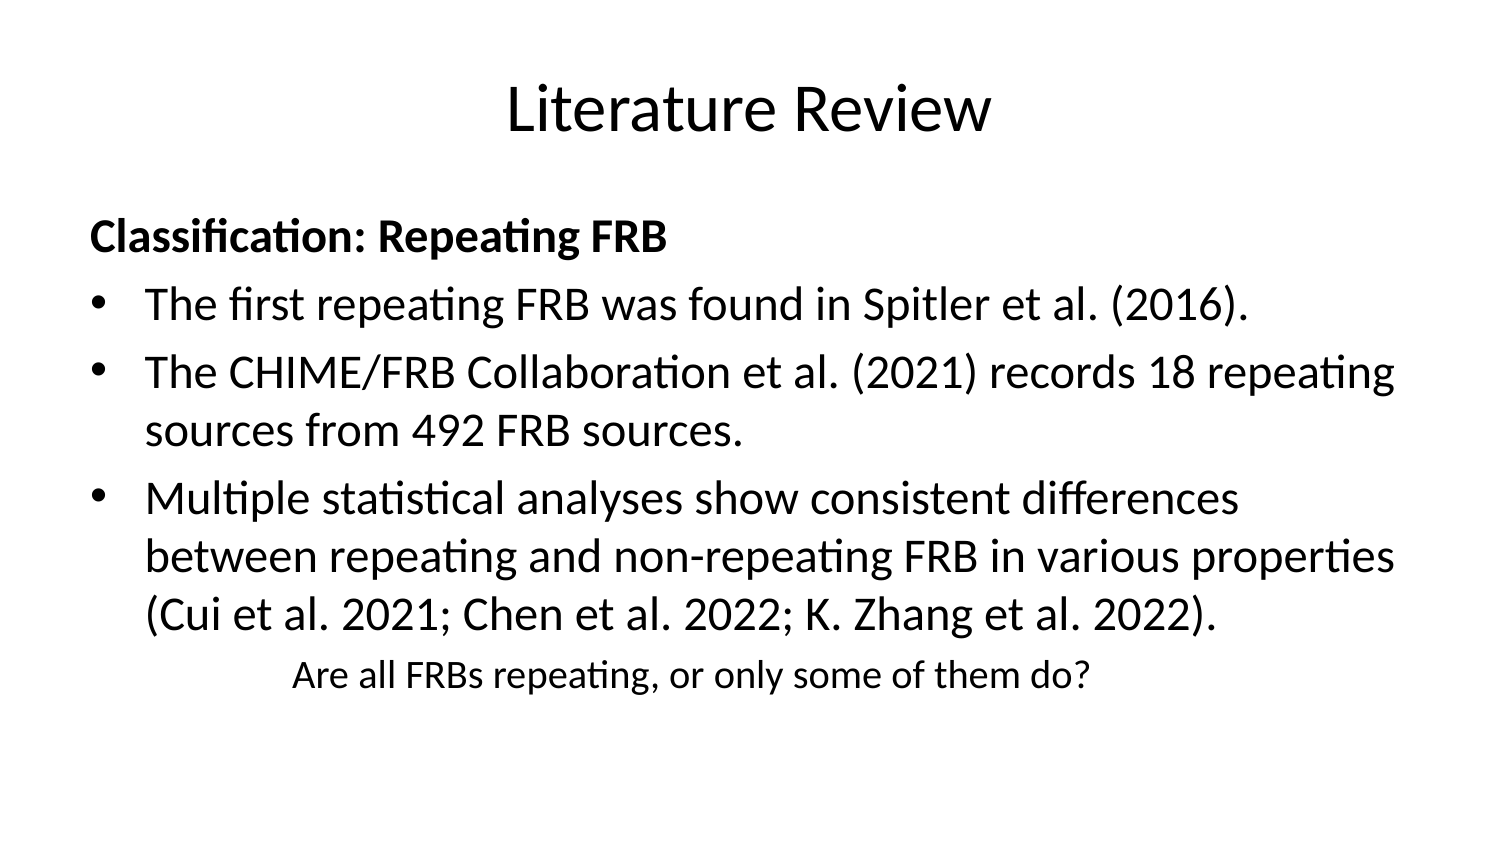

# Literature Review
Classification: Repeating FRB
The first repeating FRB was found in Spitler et al. (2016).
The CHIME/FRB Collaboration et al. (2021) records 18 repeating sources from 492 FRB sources.
Multiple statistical analyses show consistent differences between repeating and non-repeating FRB in various properties (Cui et al. 2021; Chen et al. 2022; K. Zhang et al. 2022).
Are all FRBs repeating, or only some of them do?